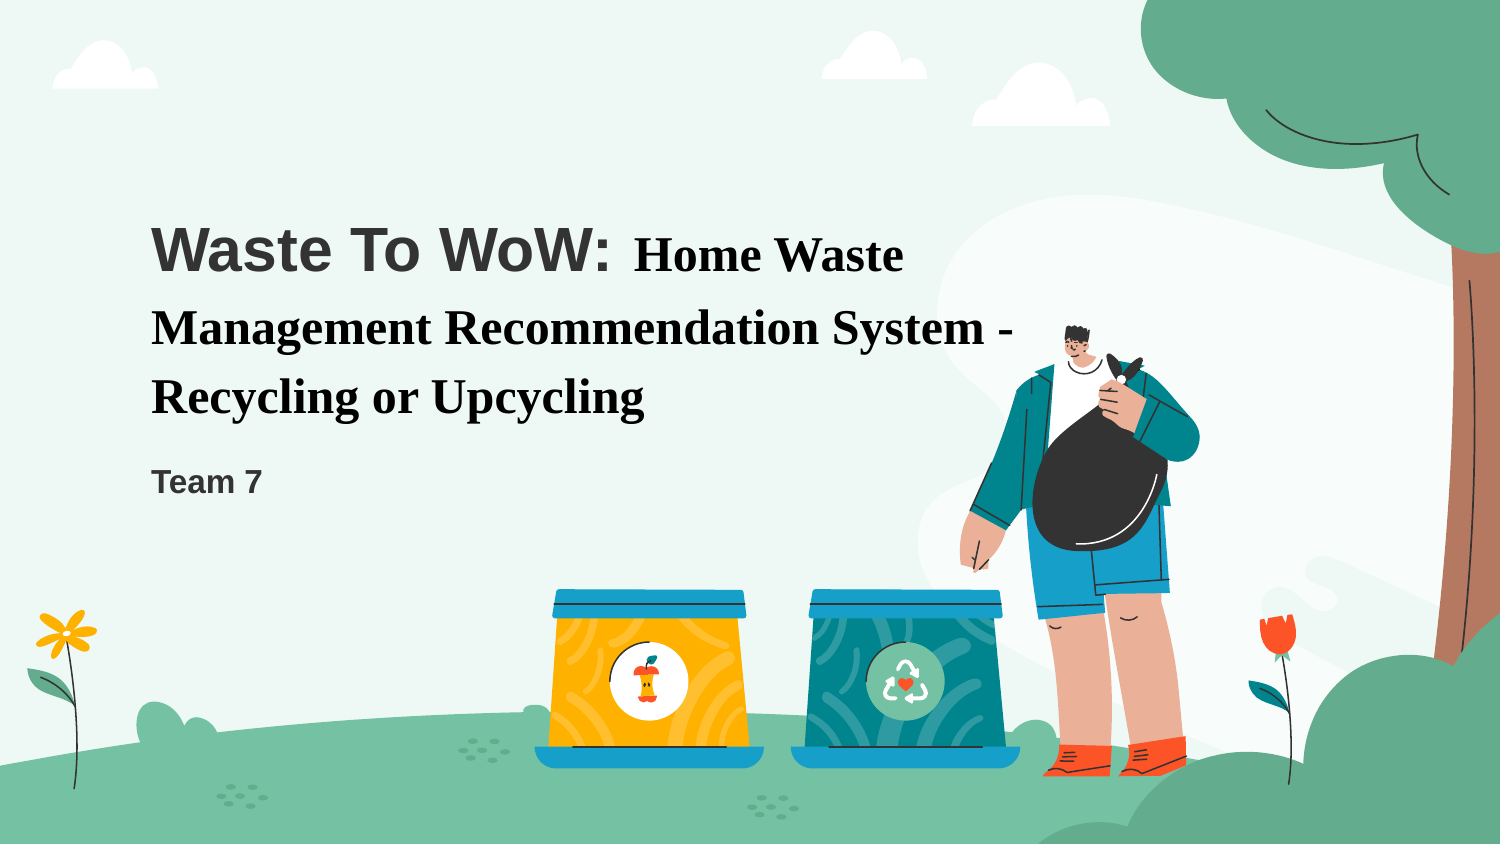

# Waste To WoW: Home Waste Management Recommendation System - Recycling or Upcycling

Team 7